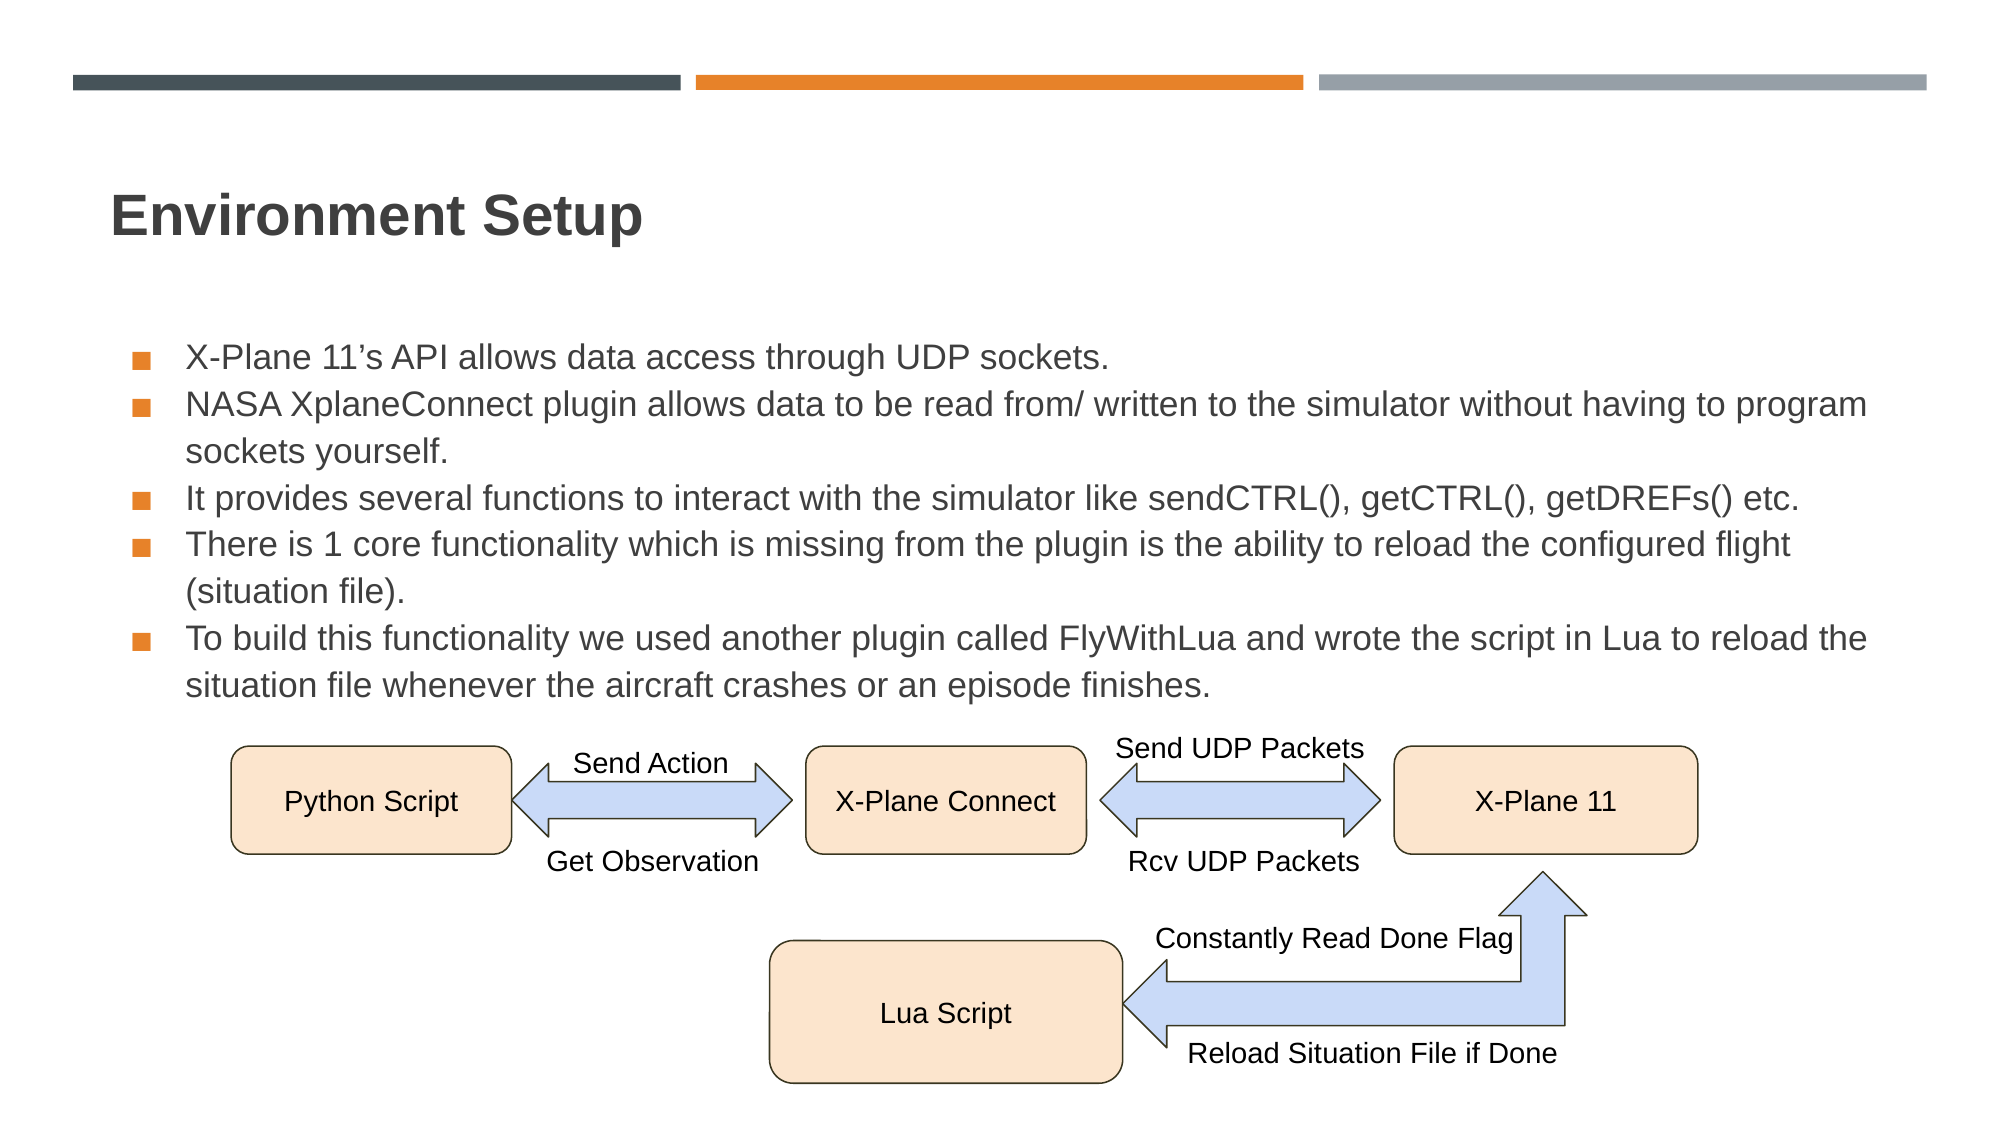

# Environment Setup
X-Plane 11’s API allows data access through UDP sockets.
NASA XplaneConnect plugin allows data to be read from/ written to the simulator without having to program sockets yourself.
It provides several functions to interact with the simulator like sendCTRL(), getCTRL(), getDREFs() etc.
There is 1 core functionality which is missing from the plugin is the ability to reload the configured flight (situation file).
To build this functionality we used another plugin called FlyWithLua and wrote the script in Lua to reload the situation file whenever the aircraft crashes or an episode finishes.
Send UDP Packets
Send Action
Python Script
X-Plane Connect
X-Plane 11

Get Observation
Rcv UDP Packets

Constantly Read Done Flag
Lua Script
Reload Situation File if Done